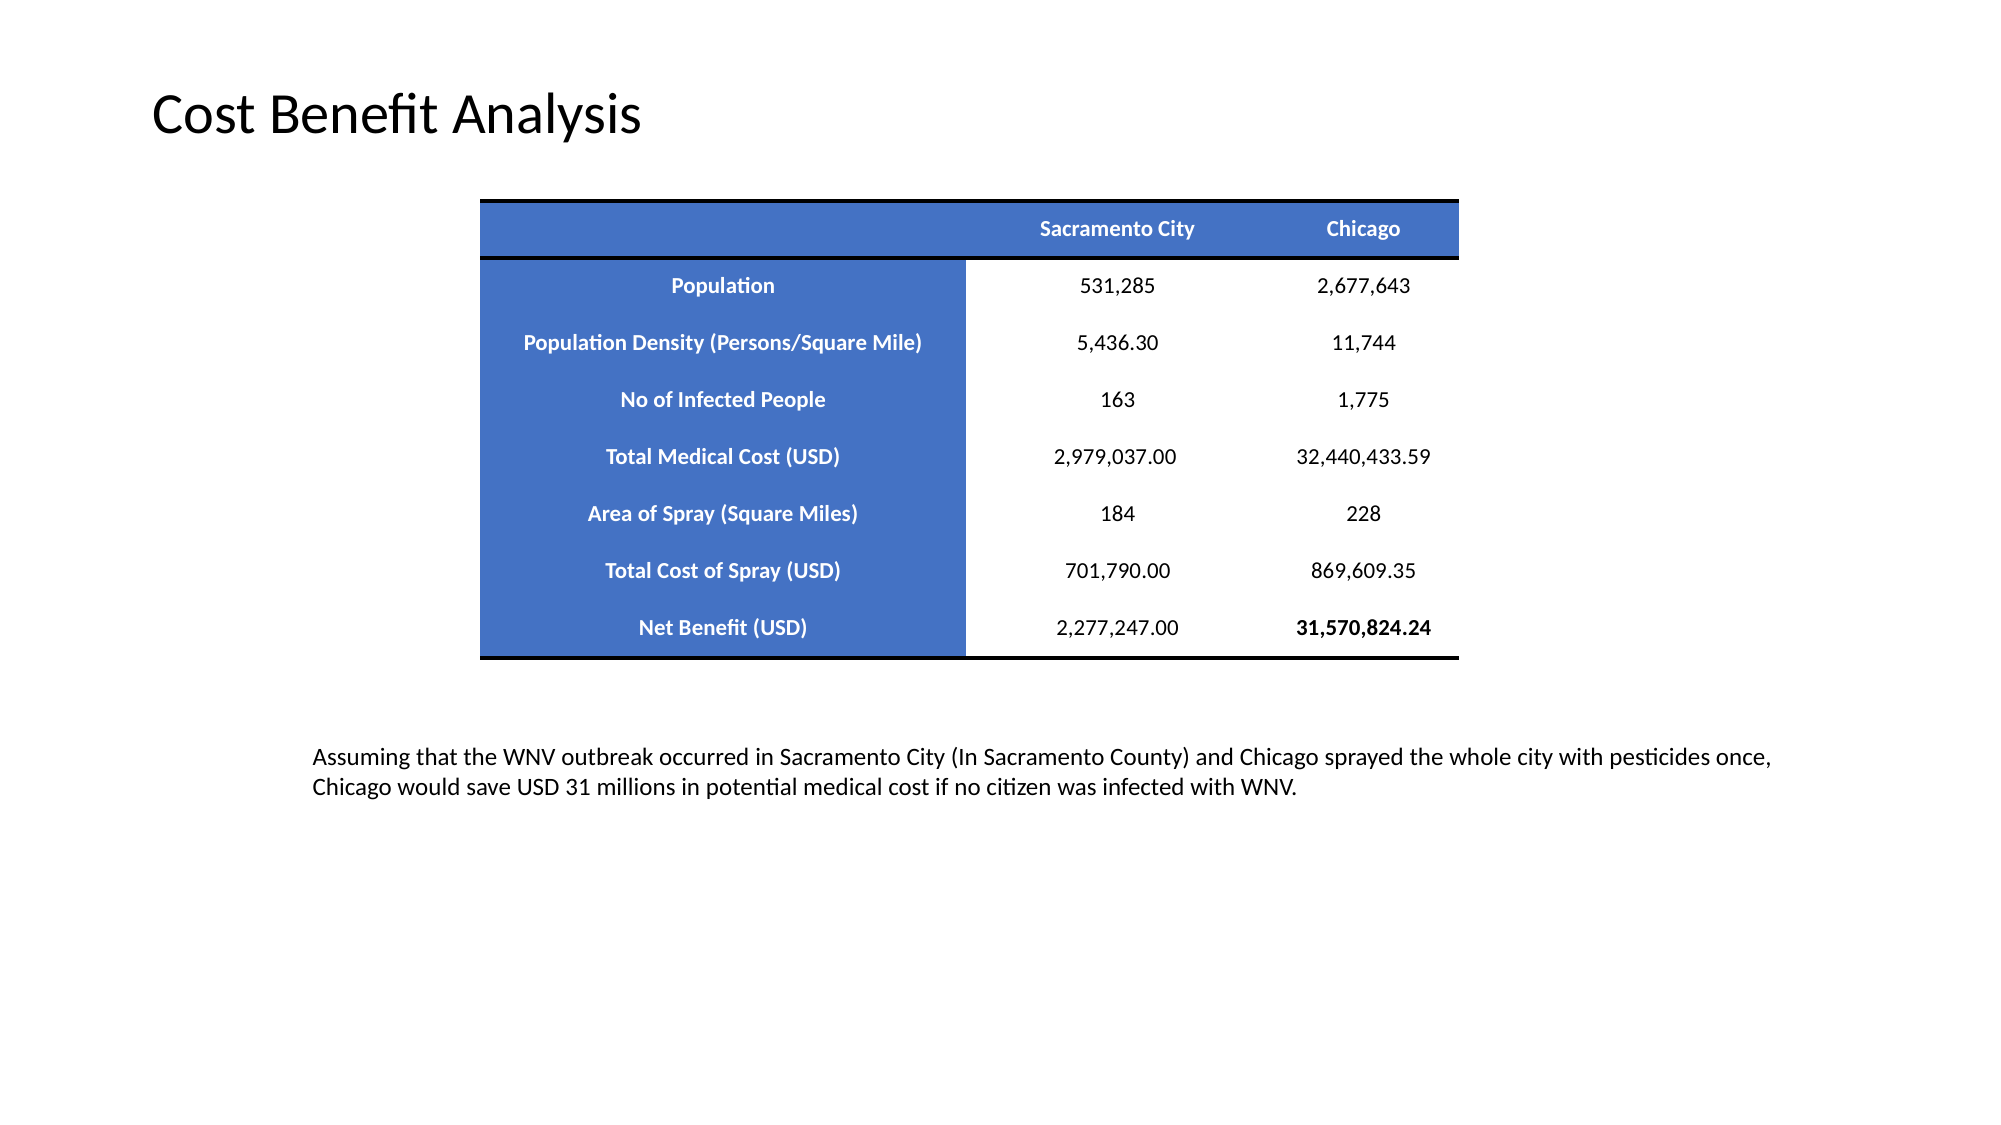

# Cost Benefit Analysis
|  | Sacramento City | Chicago |
| --- | --- | --- |
| Population | 531,285 | 2,677,643 |
| Population Density (Persons/Square Mile) | 5,436.30 | 11,744 |
| No of Infected People | 163 | 1,775 |
| Total Medical Cost (USD) | 2,979,037.00 | 32,440,433.59 |
| Area of Spray (Square Miles) | 184 | 228 |
| Total Cost of Spray (USD) | 701,790.00 | 869,609.35 |
| Net Benefit (USD) | 2,277,247.00 | 31,570,824.24 |
Assuming that the WNV outbreak occurred in Sacramento City (In Sacramento County) and Chicago sprayed the whole city with pesticides once, Chicago would save USD 31 millions in potential medical cost if no citizen was infected with WNV.